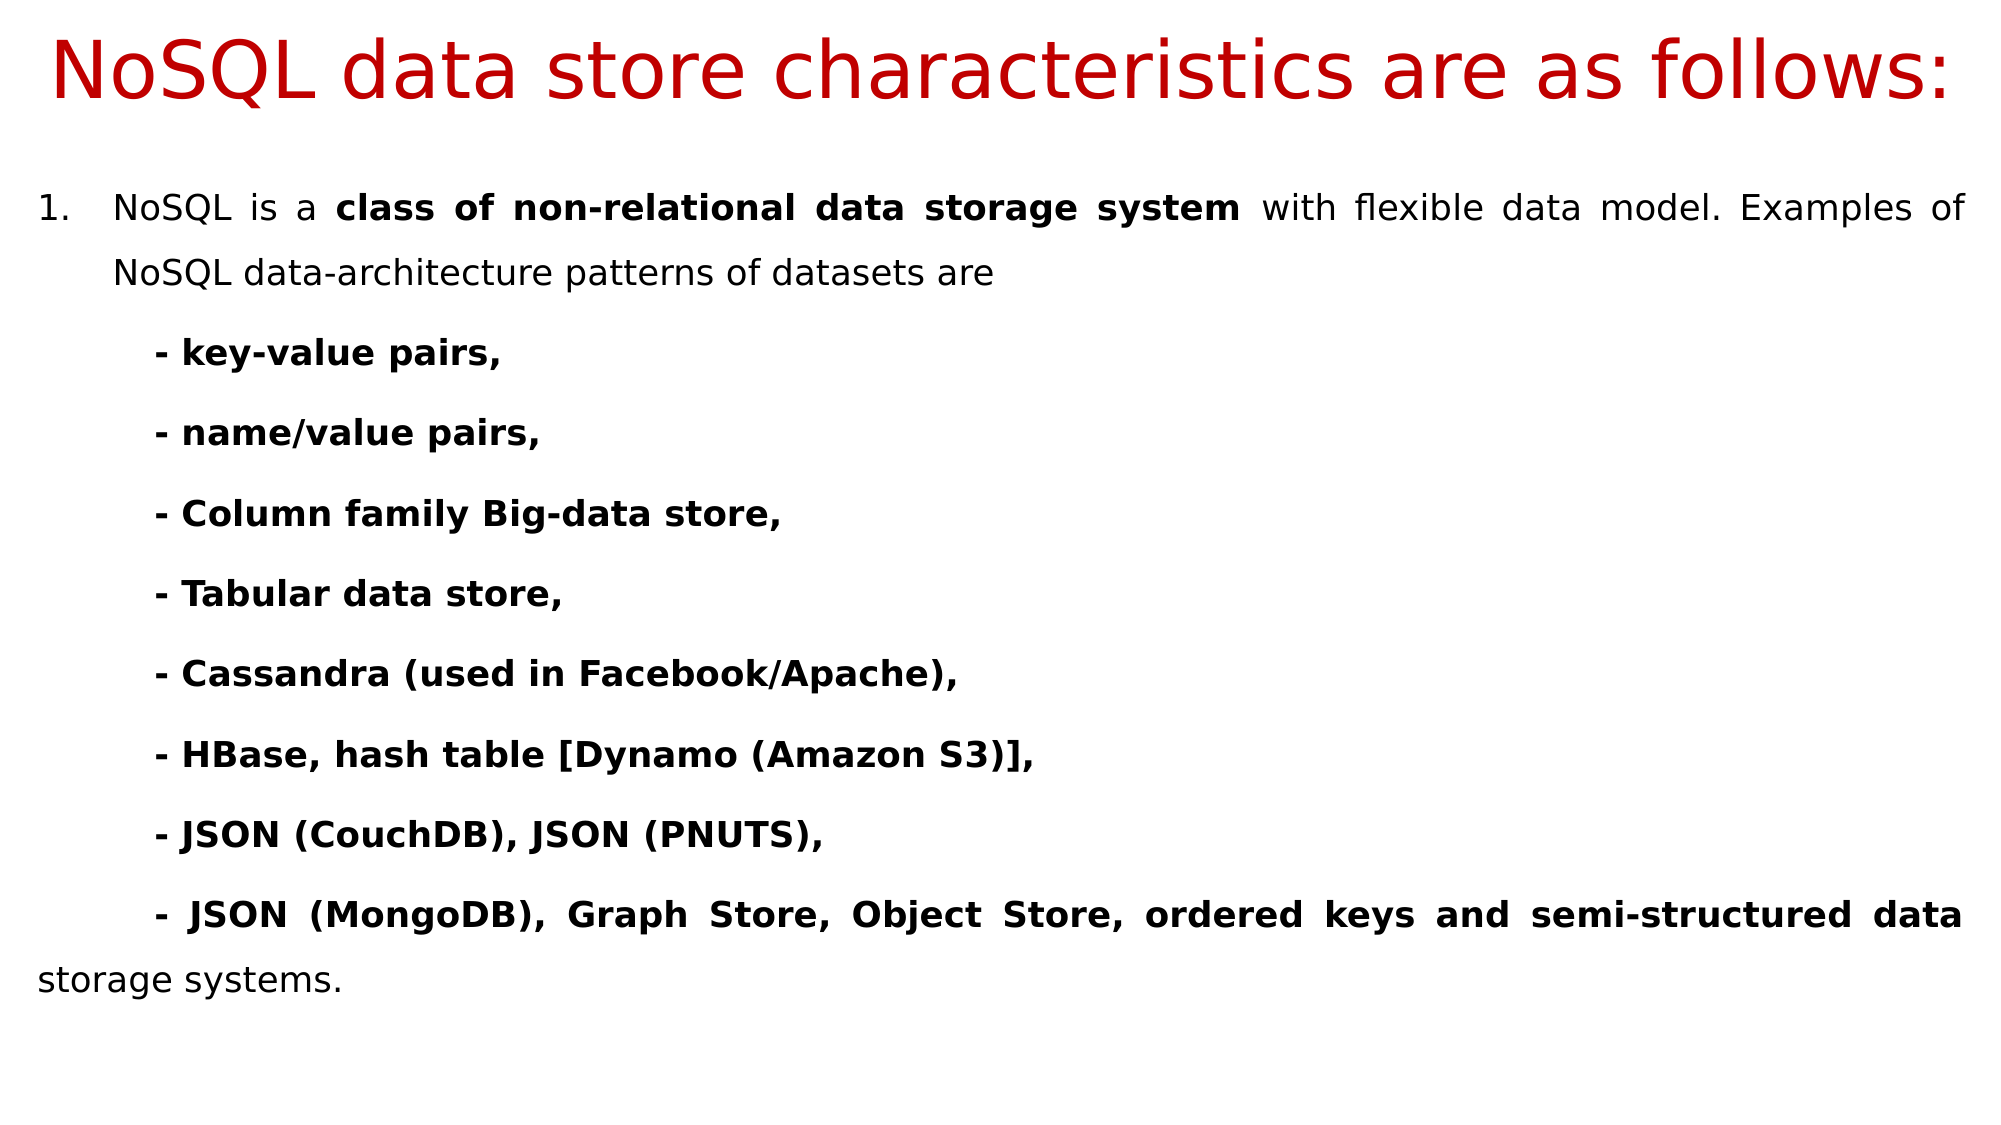

# NoSQL data store characteristics are as follows:
NoSQL is a class of non-relational data storage system with flexible data model. Examples of NoSQL data-architecture patterns of datasets are
	- key-value pairs,
	- name/value pairs,
	- Column family Big-data store,
	- Tabular data store,
	- Cassandra (used in Facebook/Apache),
	- HBase, hash table [Dynamo (Amazon S3)],
	- JSON (CouchDB), JSON (PNUTS),
	- JSON (MongoDB), Graph Store, Object Store, ordered keys and semi-structured data storage systems.